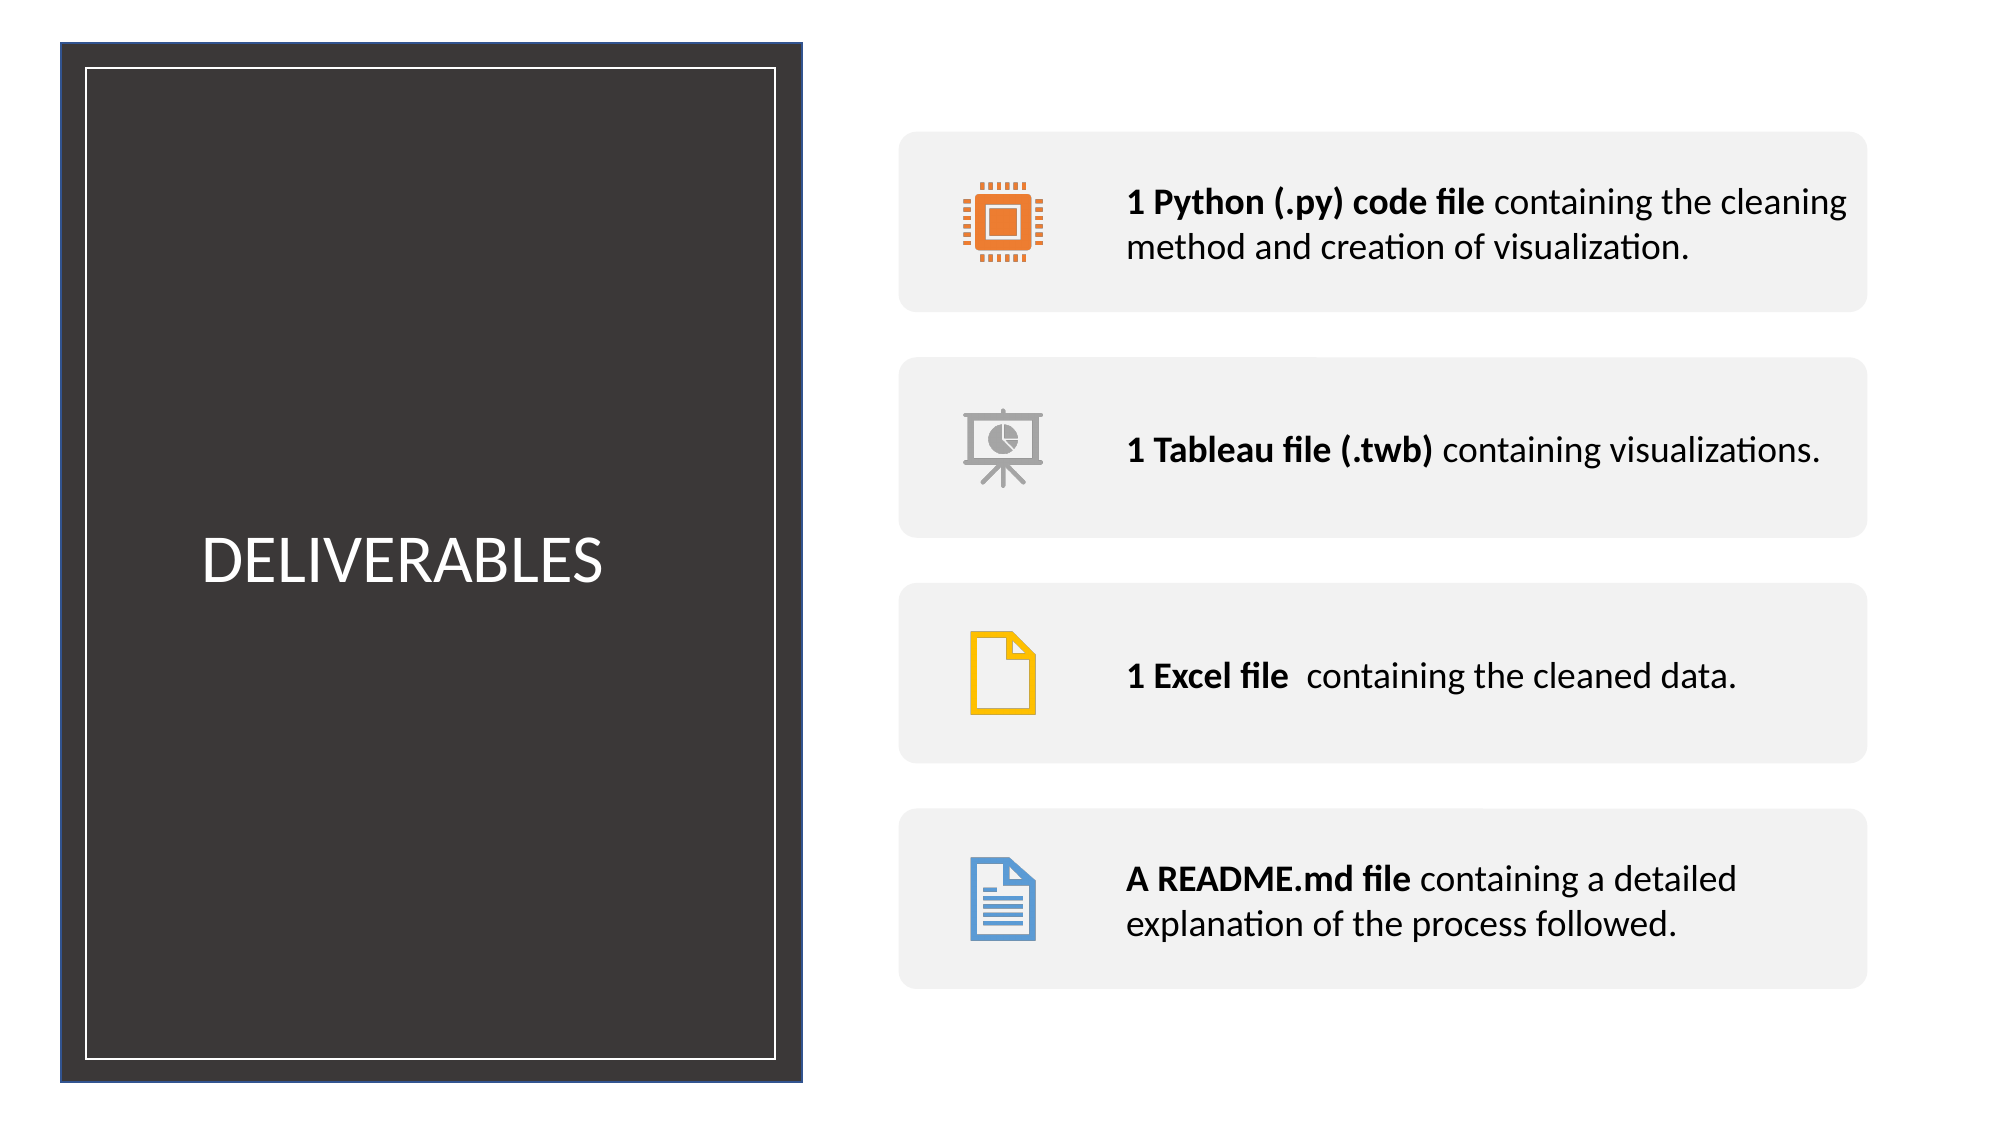

# DELIVERABLES
1 Python (.py) code file containing the cleaning method and creation of visualization.
1 Tableau file (.twb) containing visualizations.
1 Excel file  containing the cleaned data.
A README.md file containing a detailed explanation of the process followed.